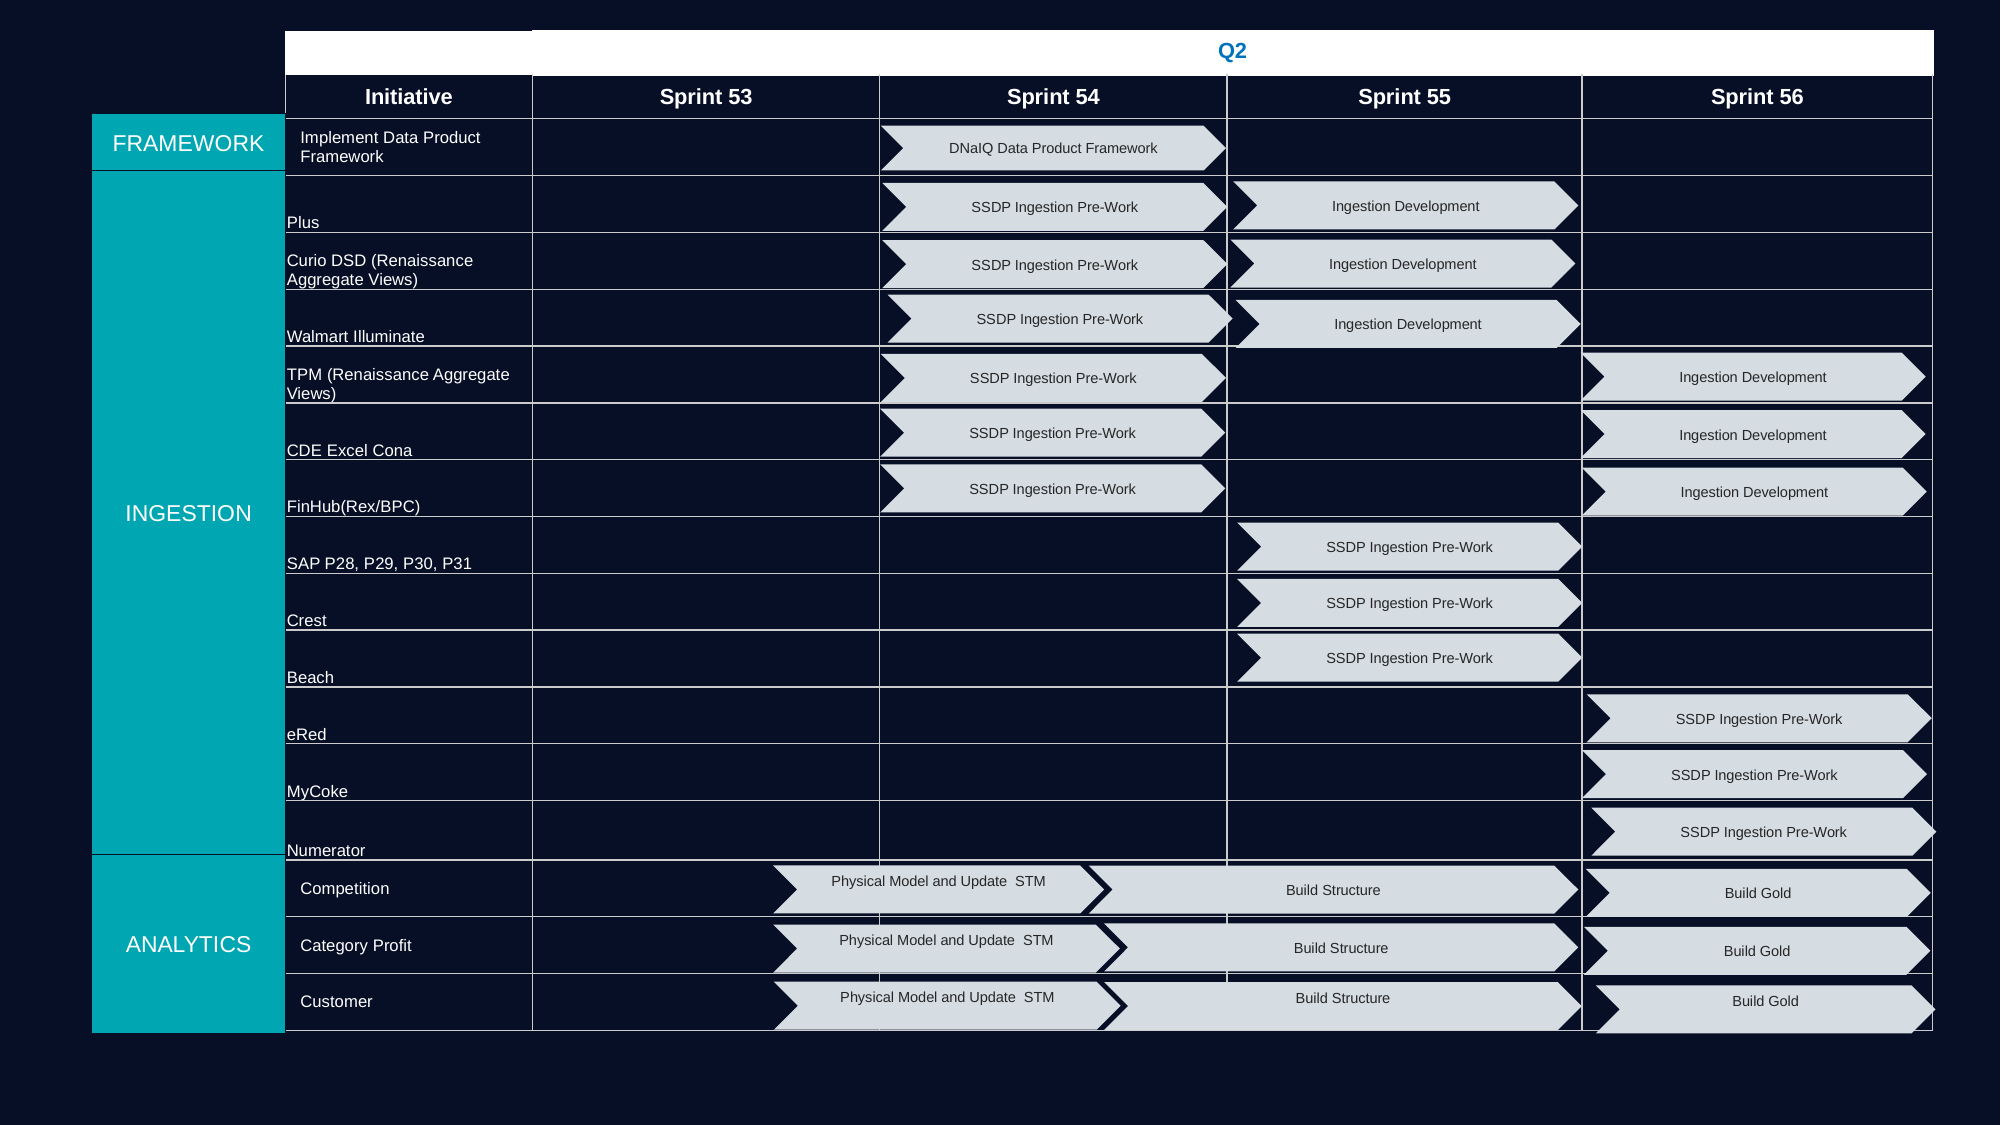

|  | Q2 |  |  |  |
| --- | --- | --- | --- | --- |
| Initiative | Sprint 53 | Sprint 54 | Sprint 55 | Sprint 56 |
| Implement Data Product Framework |  |  |  |  |
| Plus |  |  |  |  |
| Curio DSD (Renaissance Aggregate Views) |  |  |  |  |
| Walmart Illuminate |  |  |  |  |
| TPM (Renaissance Aggregate Views) |  |  |  |  |
| CDE Excel Cona |  |  |  |  |
| FinHub(Rex/BPC) |  |  |  |  |
| SAP P28, P29, P30, P31 |  |  |  |  |
| Crest |  |  |  |  |
| Beach |  |  |  |  |
| eRed |  |  |  |  |
| MyCoke |  |  |  |  |
| Numerator |  |  |  |  |
| Competition |  |  |  |  |
| Category Profit |  |  |  |  |
| Customer |  |  |  |  |
Framework
DNaIQ Data Product Framework
Ingestion
Ingestion Development
SSDP Ingestion Pre-Work
Ingestion Development
SSDP Ingestion Pre-Work
SSDP Ingestion Pre-Work
Ingestion Development
Ingestion Development
SSDP Ingestion Pre-Work
SSDP Ingestion Pre-Work
Ingestion Development
SSDP Ingestion Pre-Work
Ingestion Development
SSDP Ingestion Pre-Work
SSDP Ingestion Pre-Work
SSDP Ingestion Pre-Work
SSDP Ingestion Pre-Work
SSDP Ingestion Pre-Work
SSDP Ingestion Pre-Work
Analytics
Physical Model and Update  STM

Build Structure
Build Gold
Build Structure
Physical Model and Update  STM

7
Build Gold
Physical Model and Update  STM

Build Structure

Build Gold